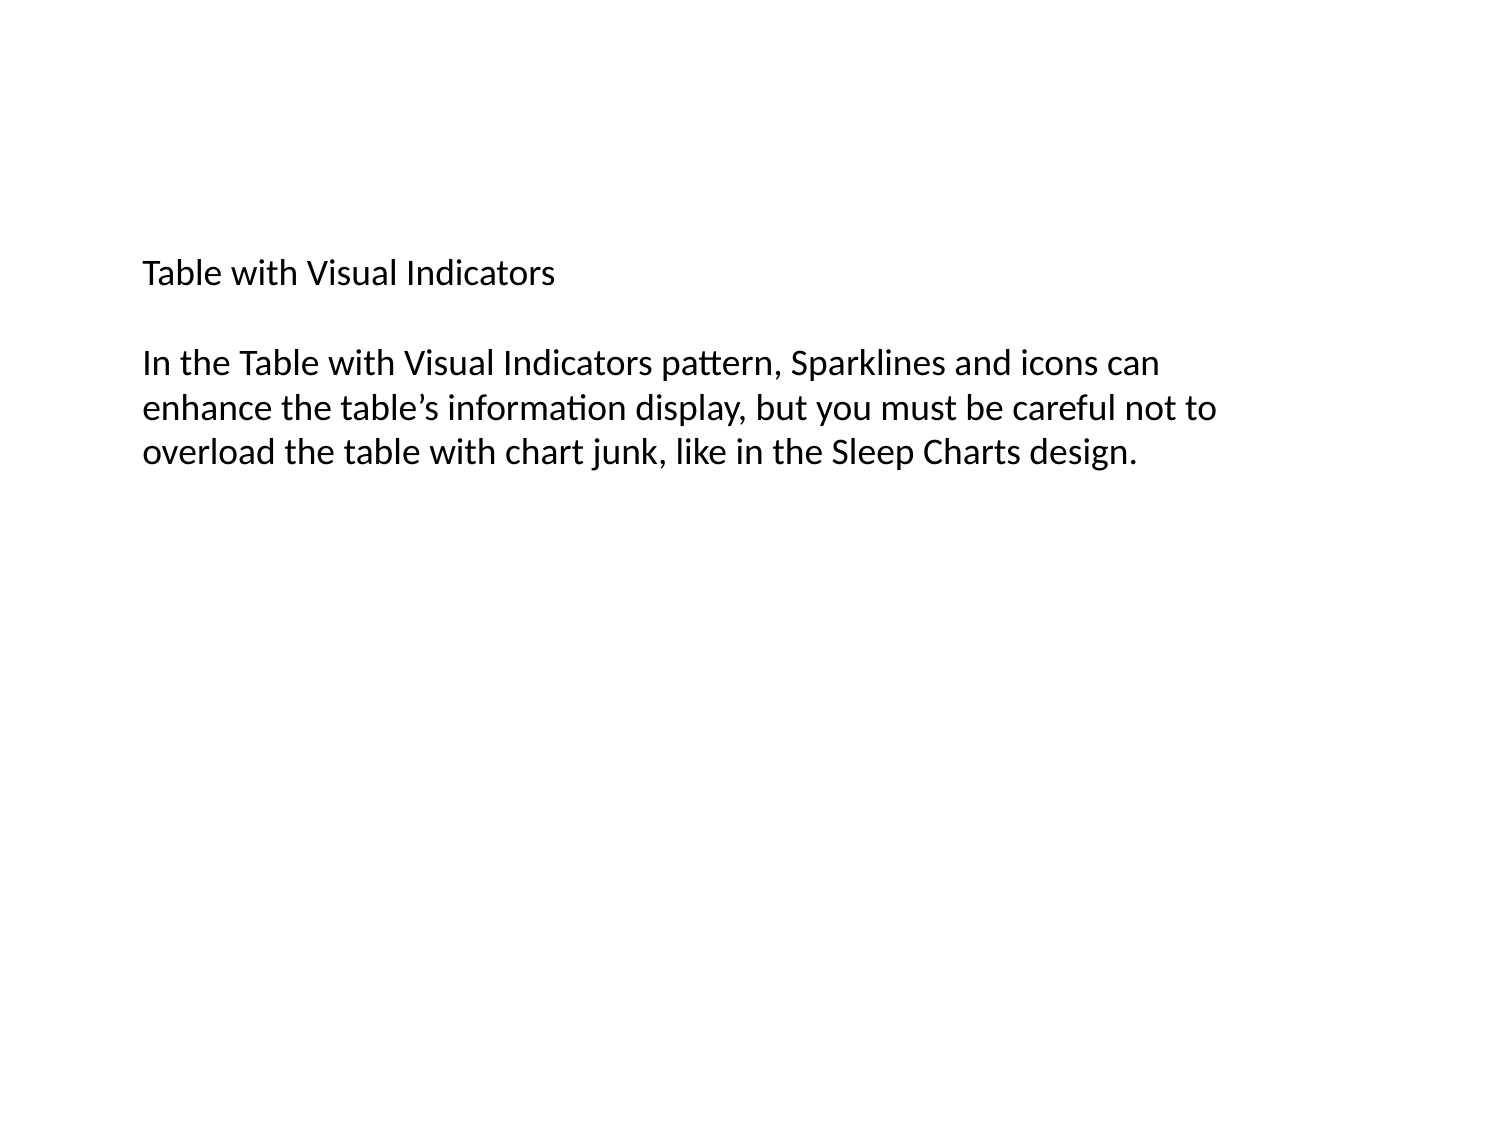

Table with Visual Indicators

In the Table with Visual Indicators pattern, Sparklines and icons can enhance the table’s information display, but you must be careful not to overload the table with chart junk, like in the Sleep Charts design.